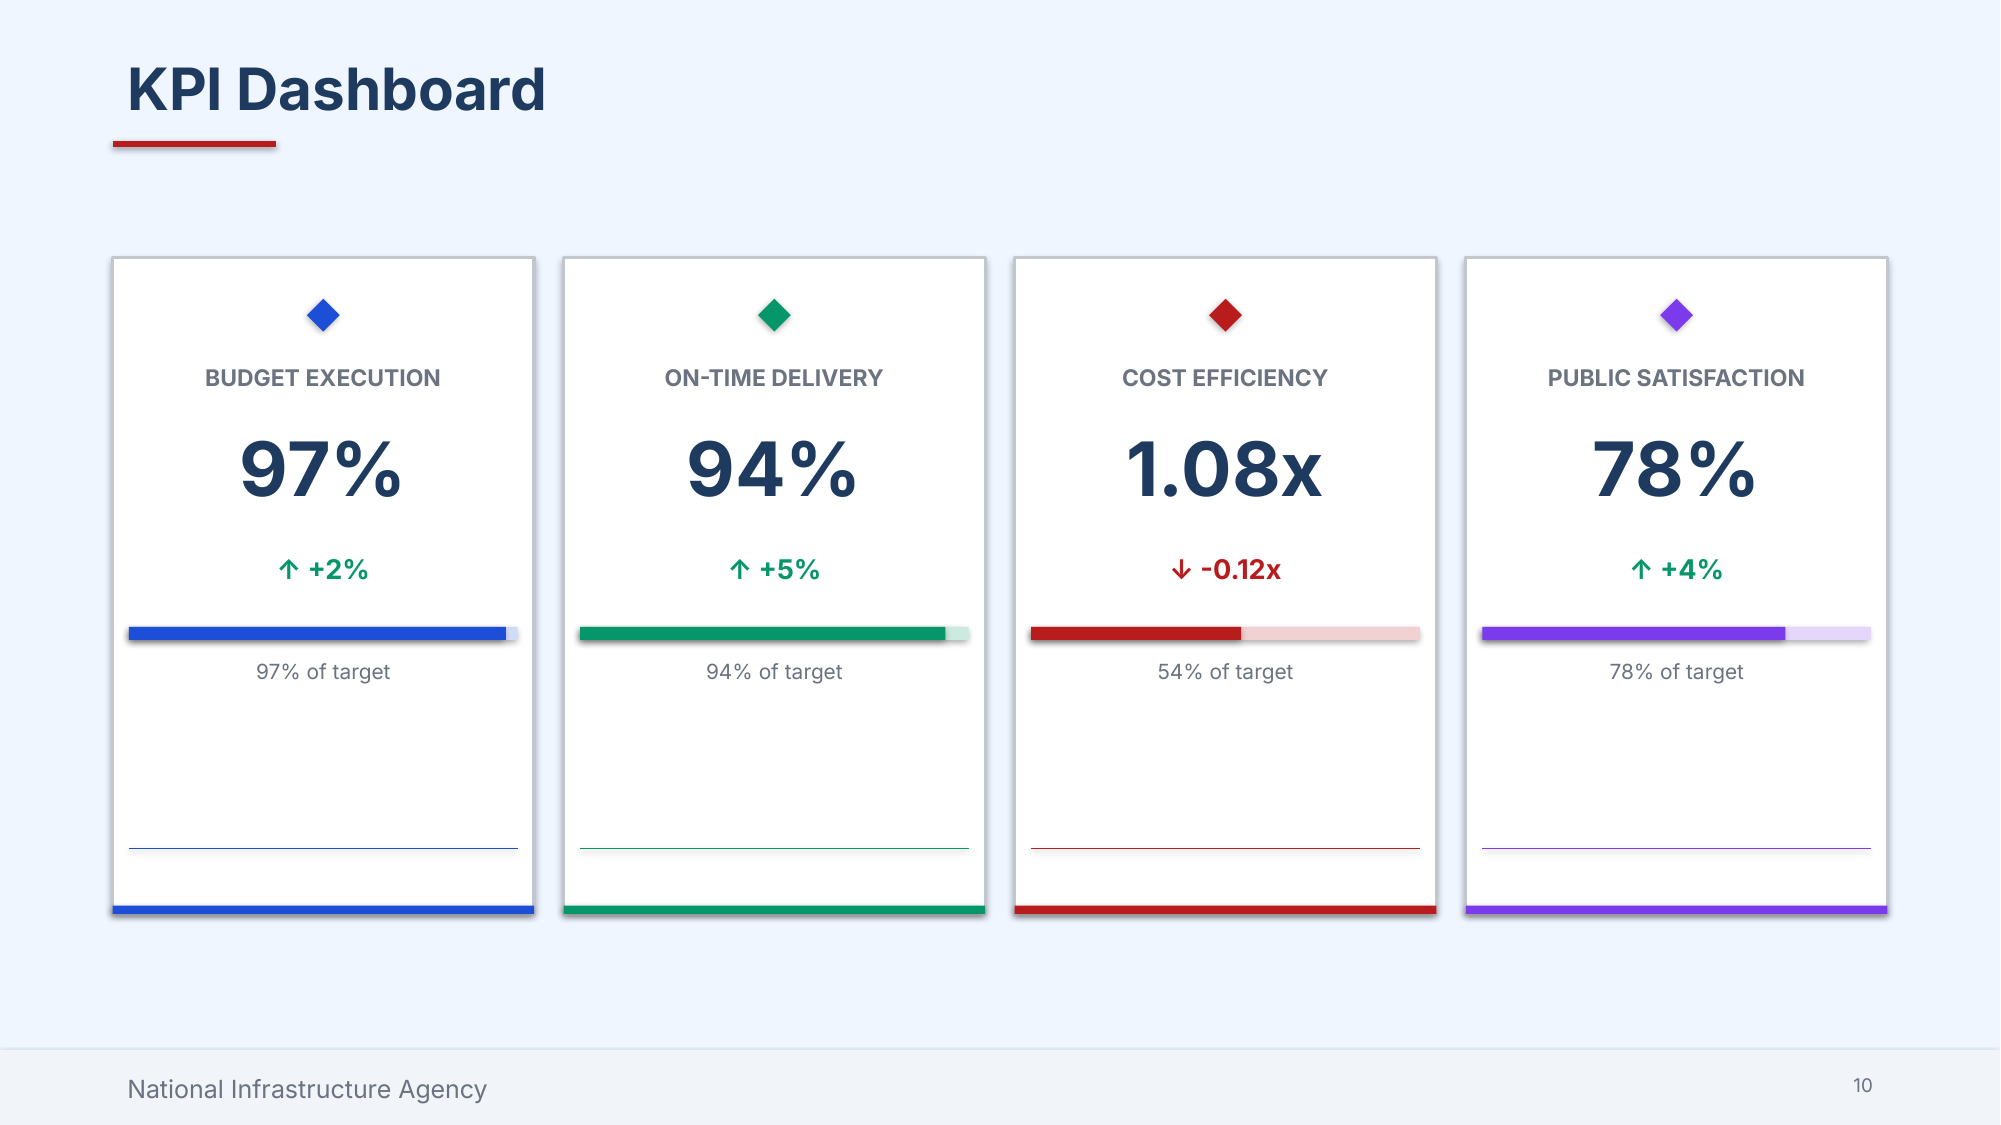

KPI Dashboard

BUDGET EXECUTION
ON-TIME DELIVERY
COST EFFICIENCY
PUBLIC SATISFACTION
97%
94%
1.08x
78%
↑ +2%
↑ +5%
↓ -0.12x
↑ +4%

97% of target
94% of target
54% of target
78% of target

National Infrastructure Agency
10